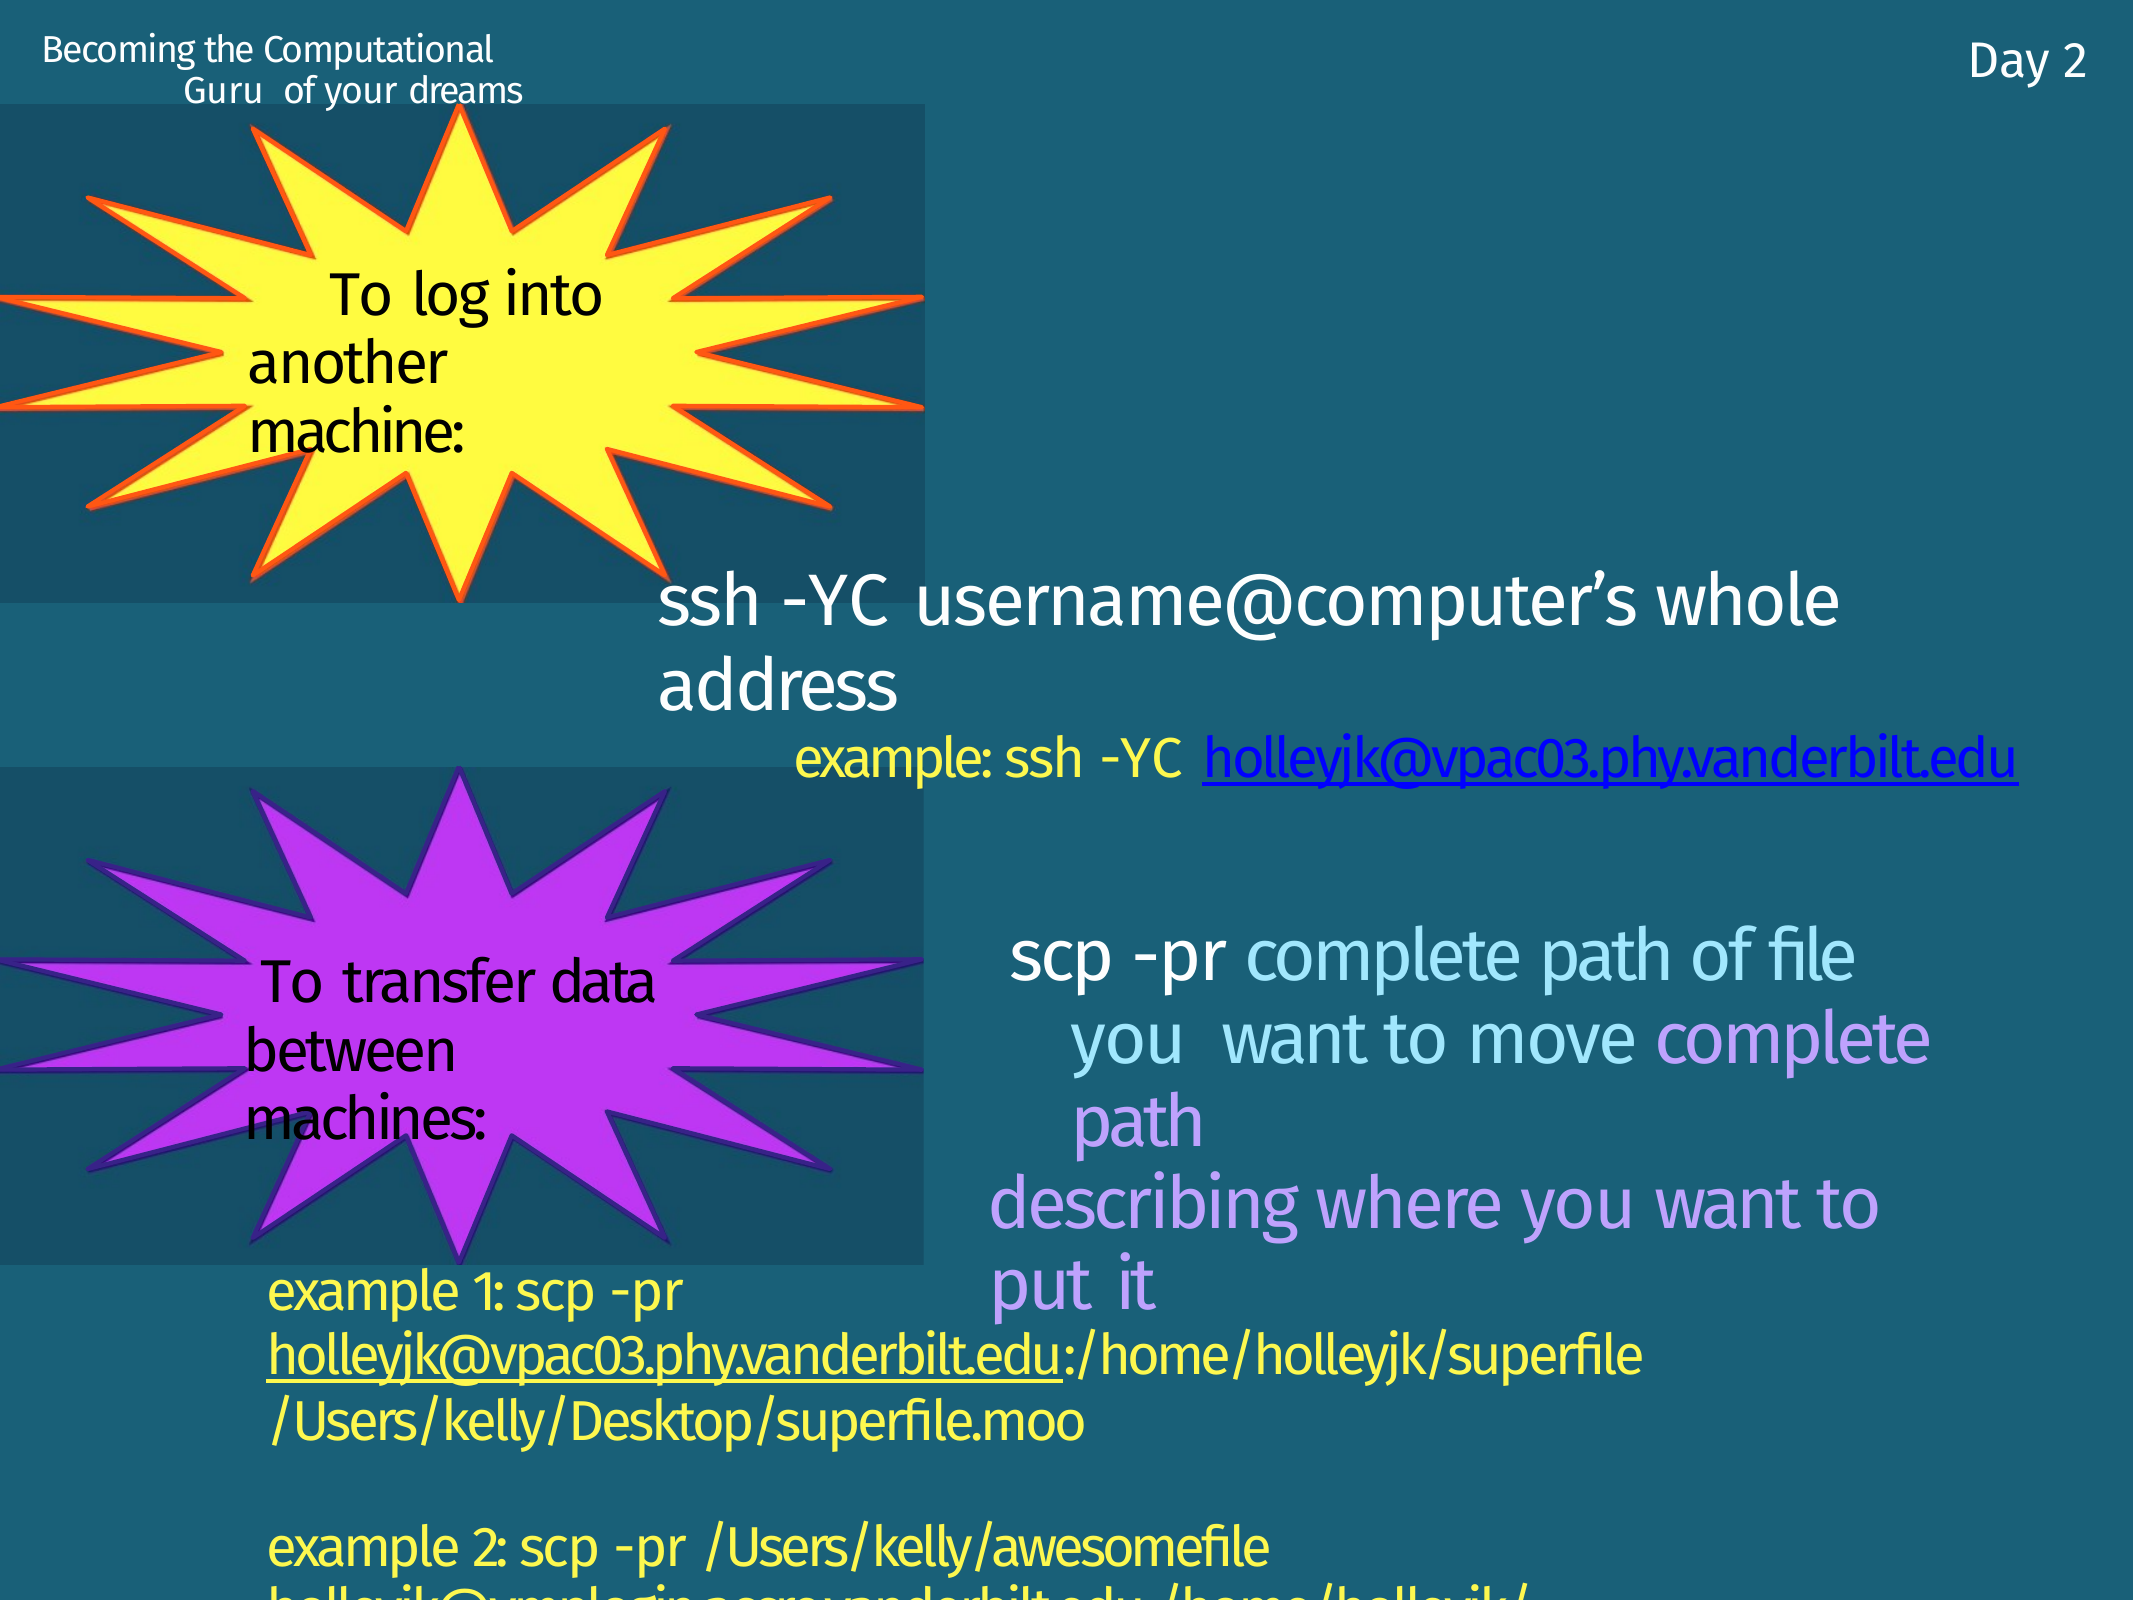

Becoming the Computational Guru  of your dreams
Day 2

To log into  another machine:
ssh -YC username@computer’s whole address
example: ssh -YC holleyjk@vpac03.phy.vanderbilt.edu

scp -pr complete path of file you  want to move complete path
describing where you want to put it
To transfer data  between machines:
example 1: scp -pr holleyjk@vpac03.phy.vanderbilt.edu:/home/holleyjk/superfile
/Users/kelly/Desktop/superfile.moo

example 2: scp -pr /Users/kelly/awesomefile  holleyjk@vmplogin.accre.vanderbilt.edu:/home/holleyjk/.